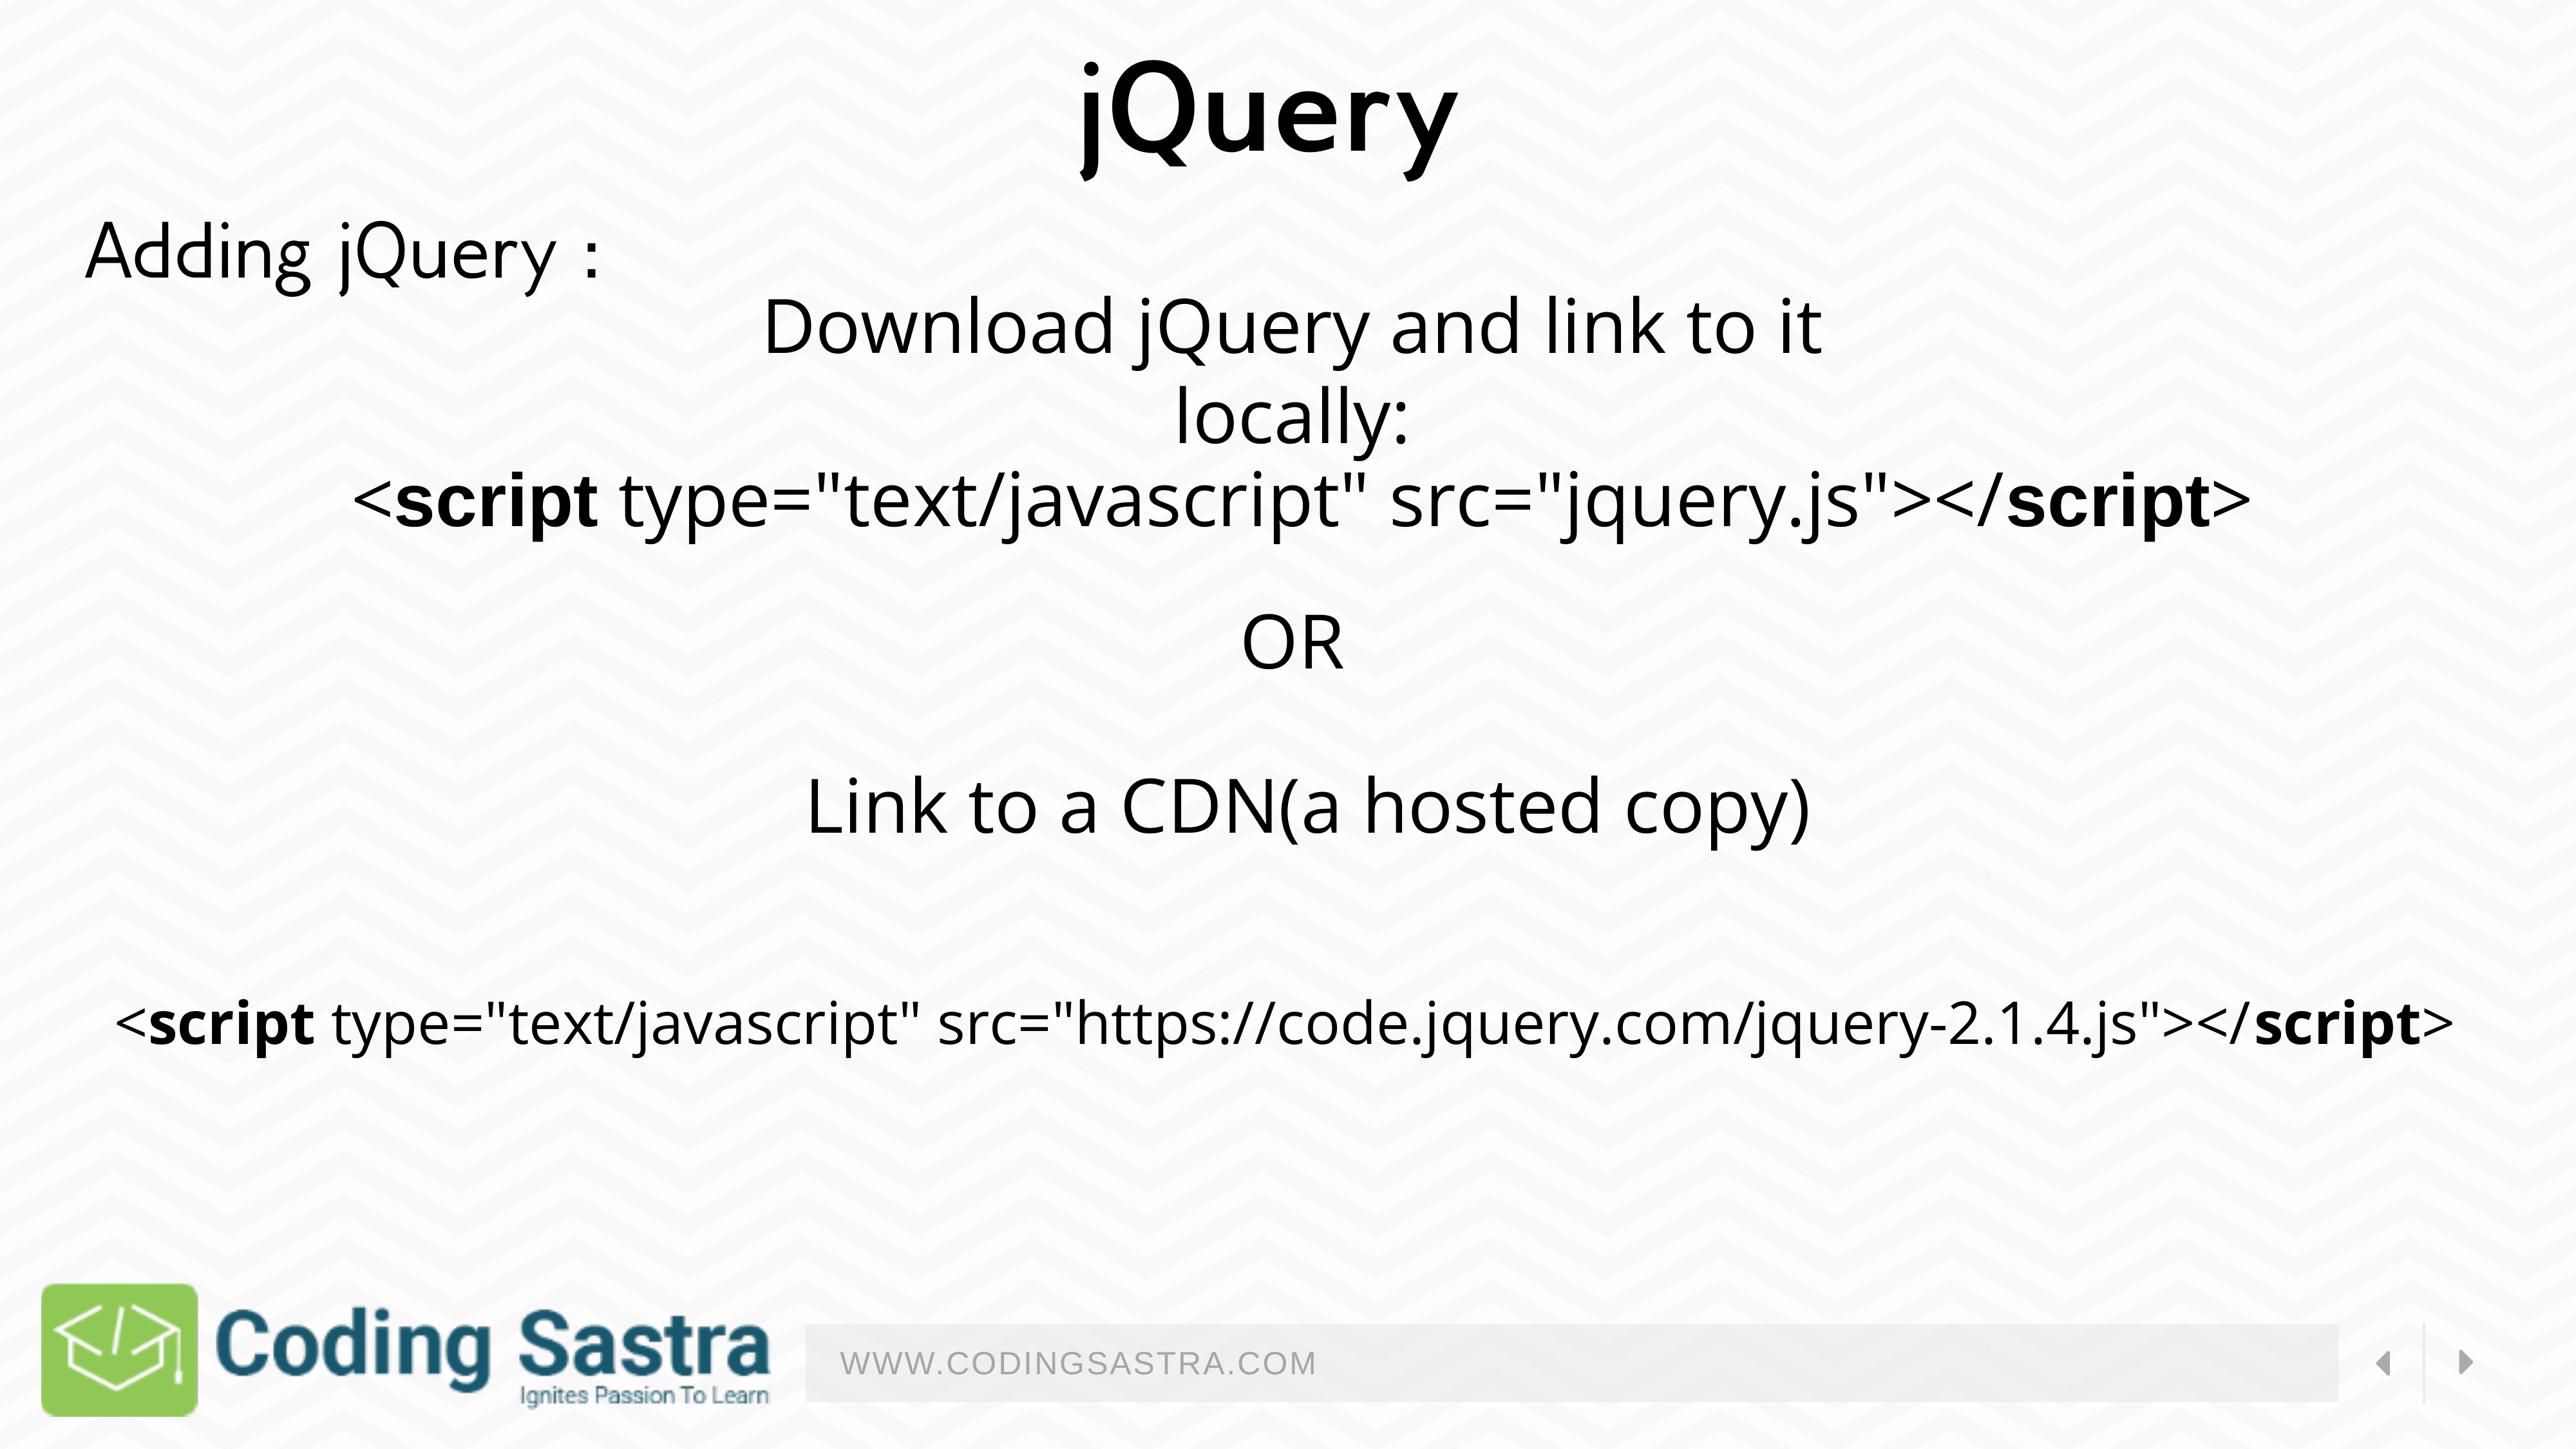

jQuery
Adding jQuery :
Download jQuery and link to it locally:
<script type="text/javascript" src="jquery.js"></script>
OR
Link to a CDN(a hosted copy)
<script type="text/javascript" src="https://code.jquery.com/jquery-2.1.4.js"></script>